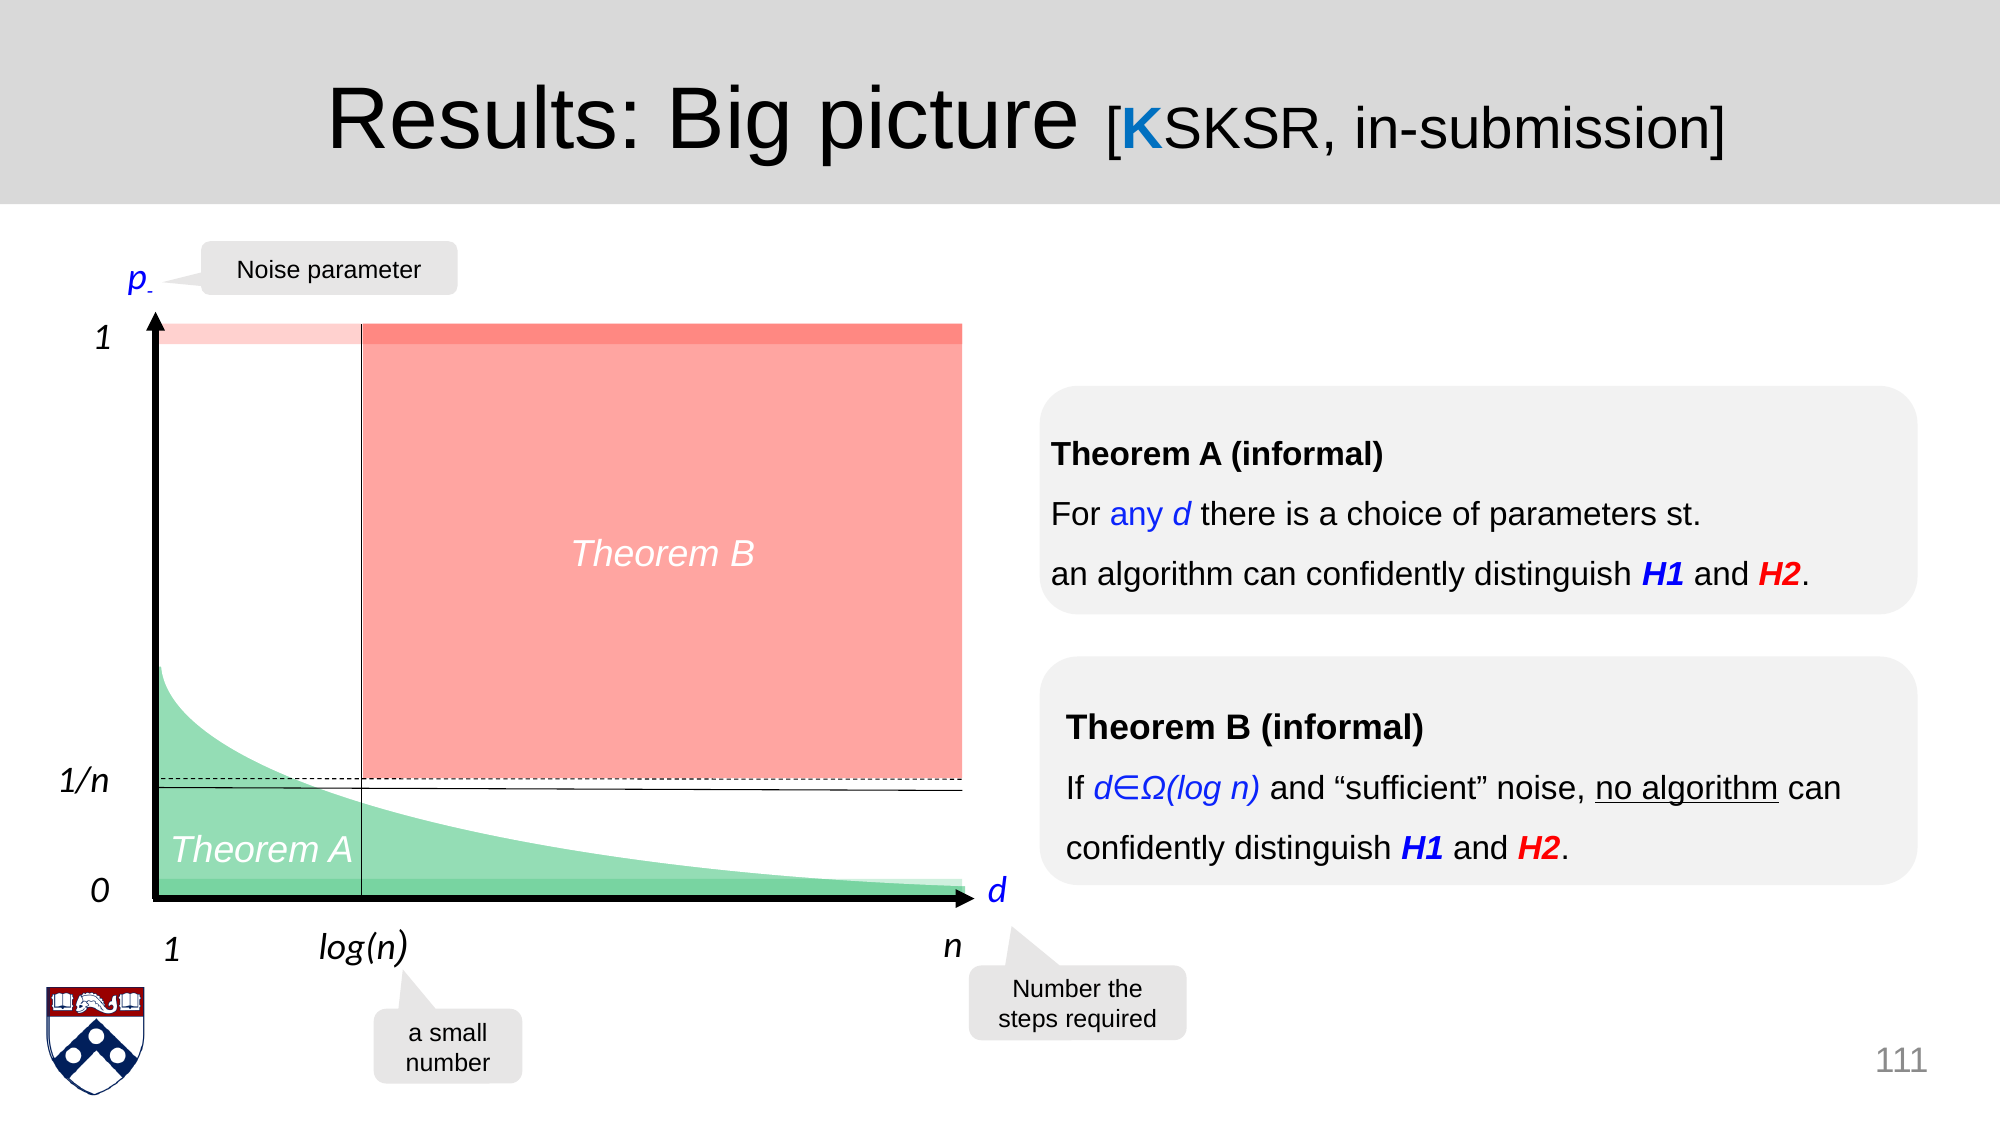

# Results: Big picture [KSKSR, in-submission]
Noise parameter
p-
1
0
d
n
1

Theorem B
log(n)
a small number
Theorem A (informal)
For any d there is a choice of parameters st.
an algorithm can confidently distinguish H1 and H2.

Theorem B (informal)
If d∈Ω(log n) and “sufficient” noise, no algorithm can confidently distinguish H1 and H2.
Theorem A
1/n
Theorem A

Number the steps required
111